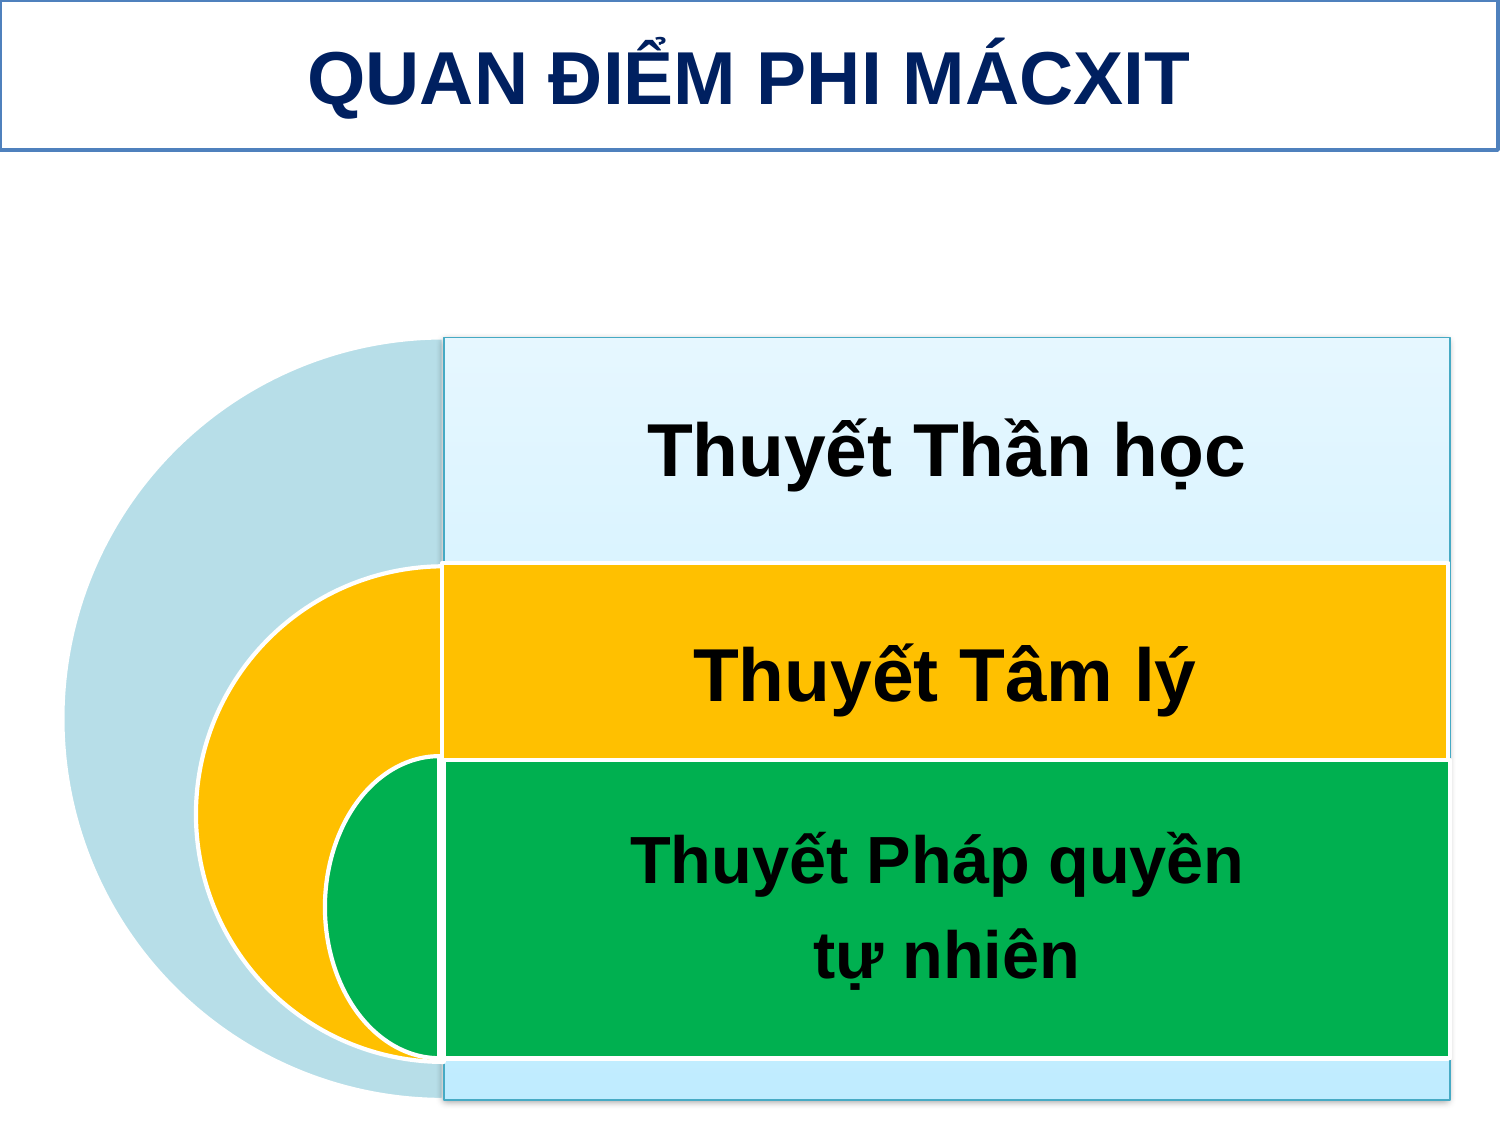

QUAN ĐIỂM PHI MÁCXIT
Thuyết Thần học
Thuyết Tâm lý
Thuyết Pháp quyền
tự nhiên